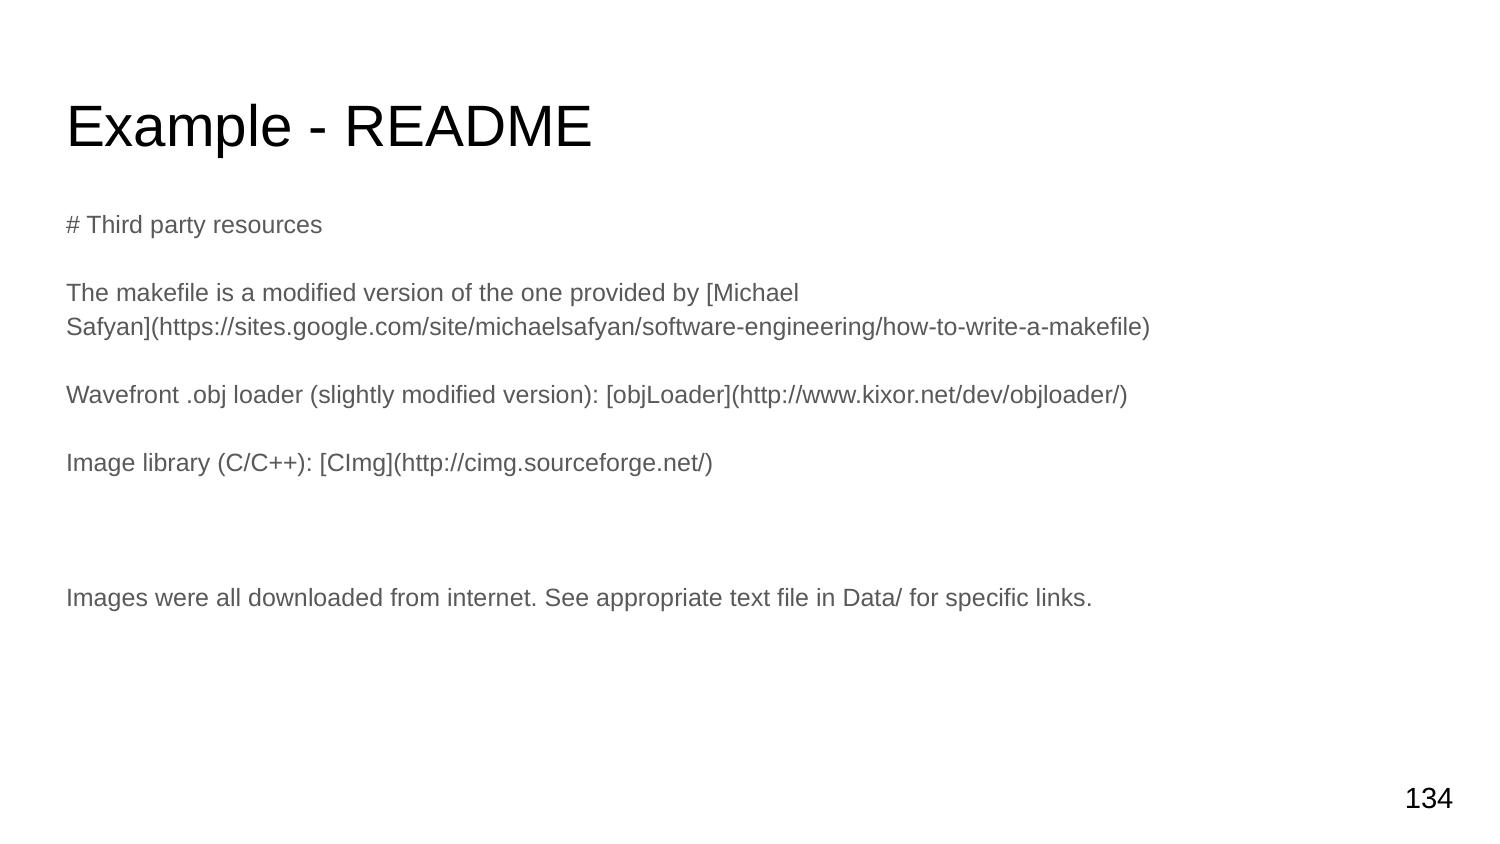

# Example - README
# Third party resources
The makefile is a modified version of the one provided by [Michael Safyan](https://sites.google.com/site/michaelsafyan/software-engineering/how-to-write-a-makefile)
Wavefront .obj loader (slightly modified version): [objLoader](http://www.kixor.net/dev/objloader/)
Image library (C/C++): [CImg](http://cimg.sourceforge.net/)

Images were all downloaded from internet. See appropriate text file in Data/ for specific links.
134